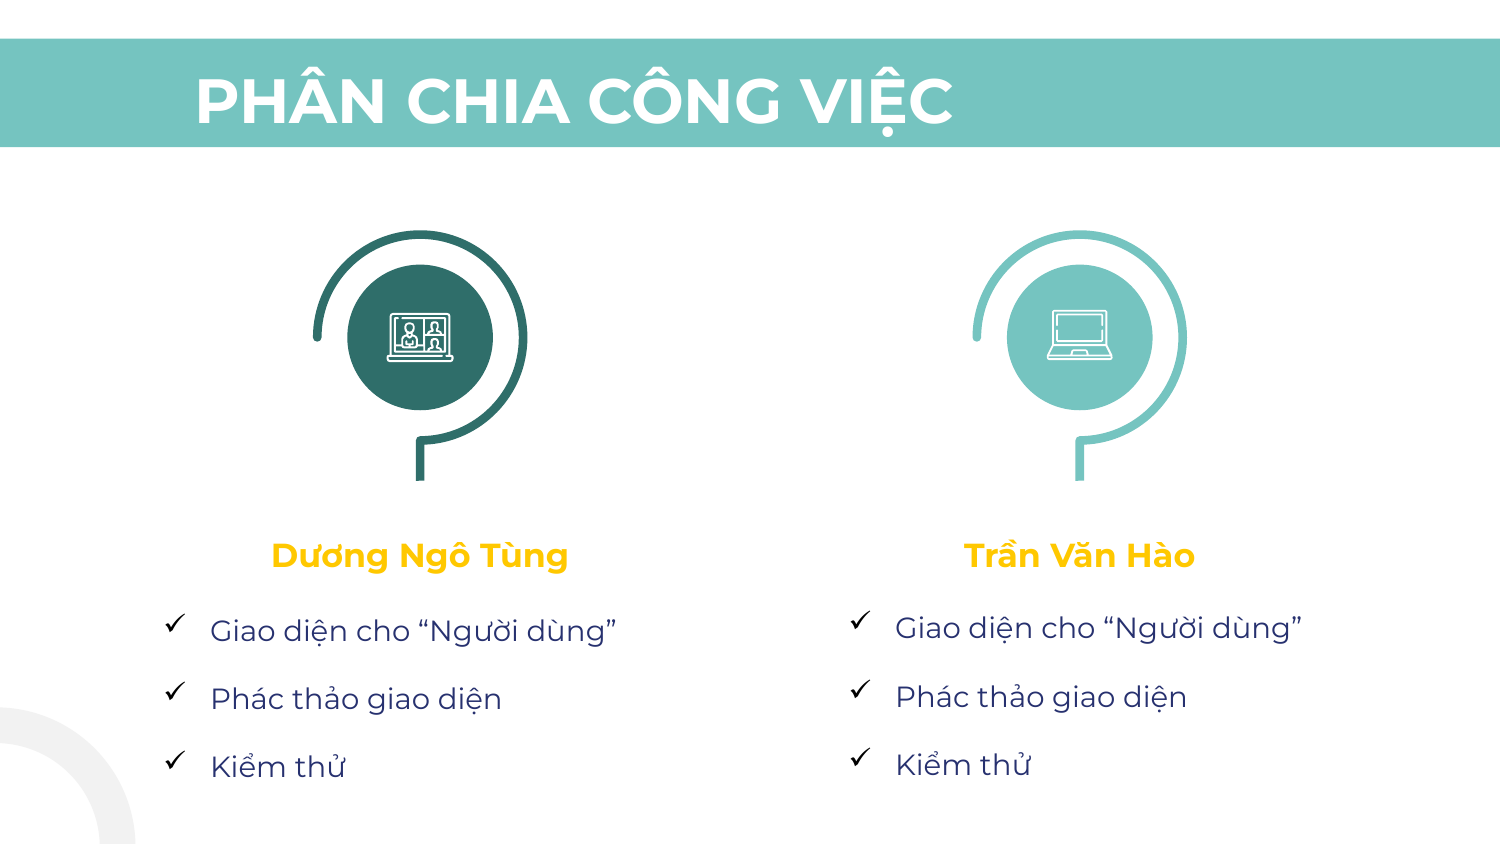

# PHÂN CHIA CÔNG VIỆC

Dương Ngô Tùng
Trần Văn Hào
Giao diện cho “Người dùng”
Phác thảo giao diện
Kiểm thử
Giao diện cho “Người dùng”
Phác thảo giao diện
Kiểm thử